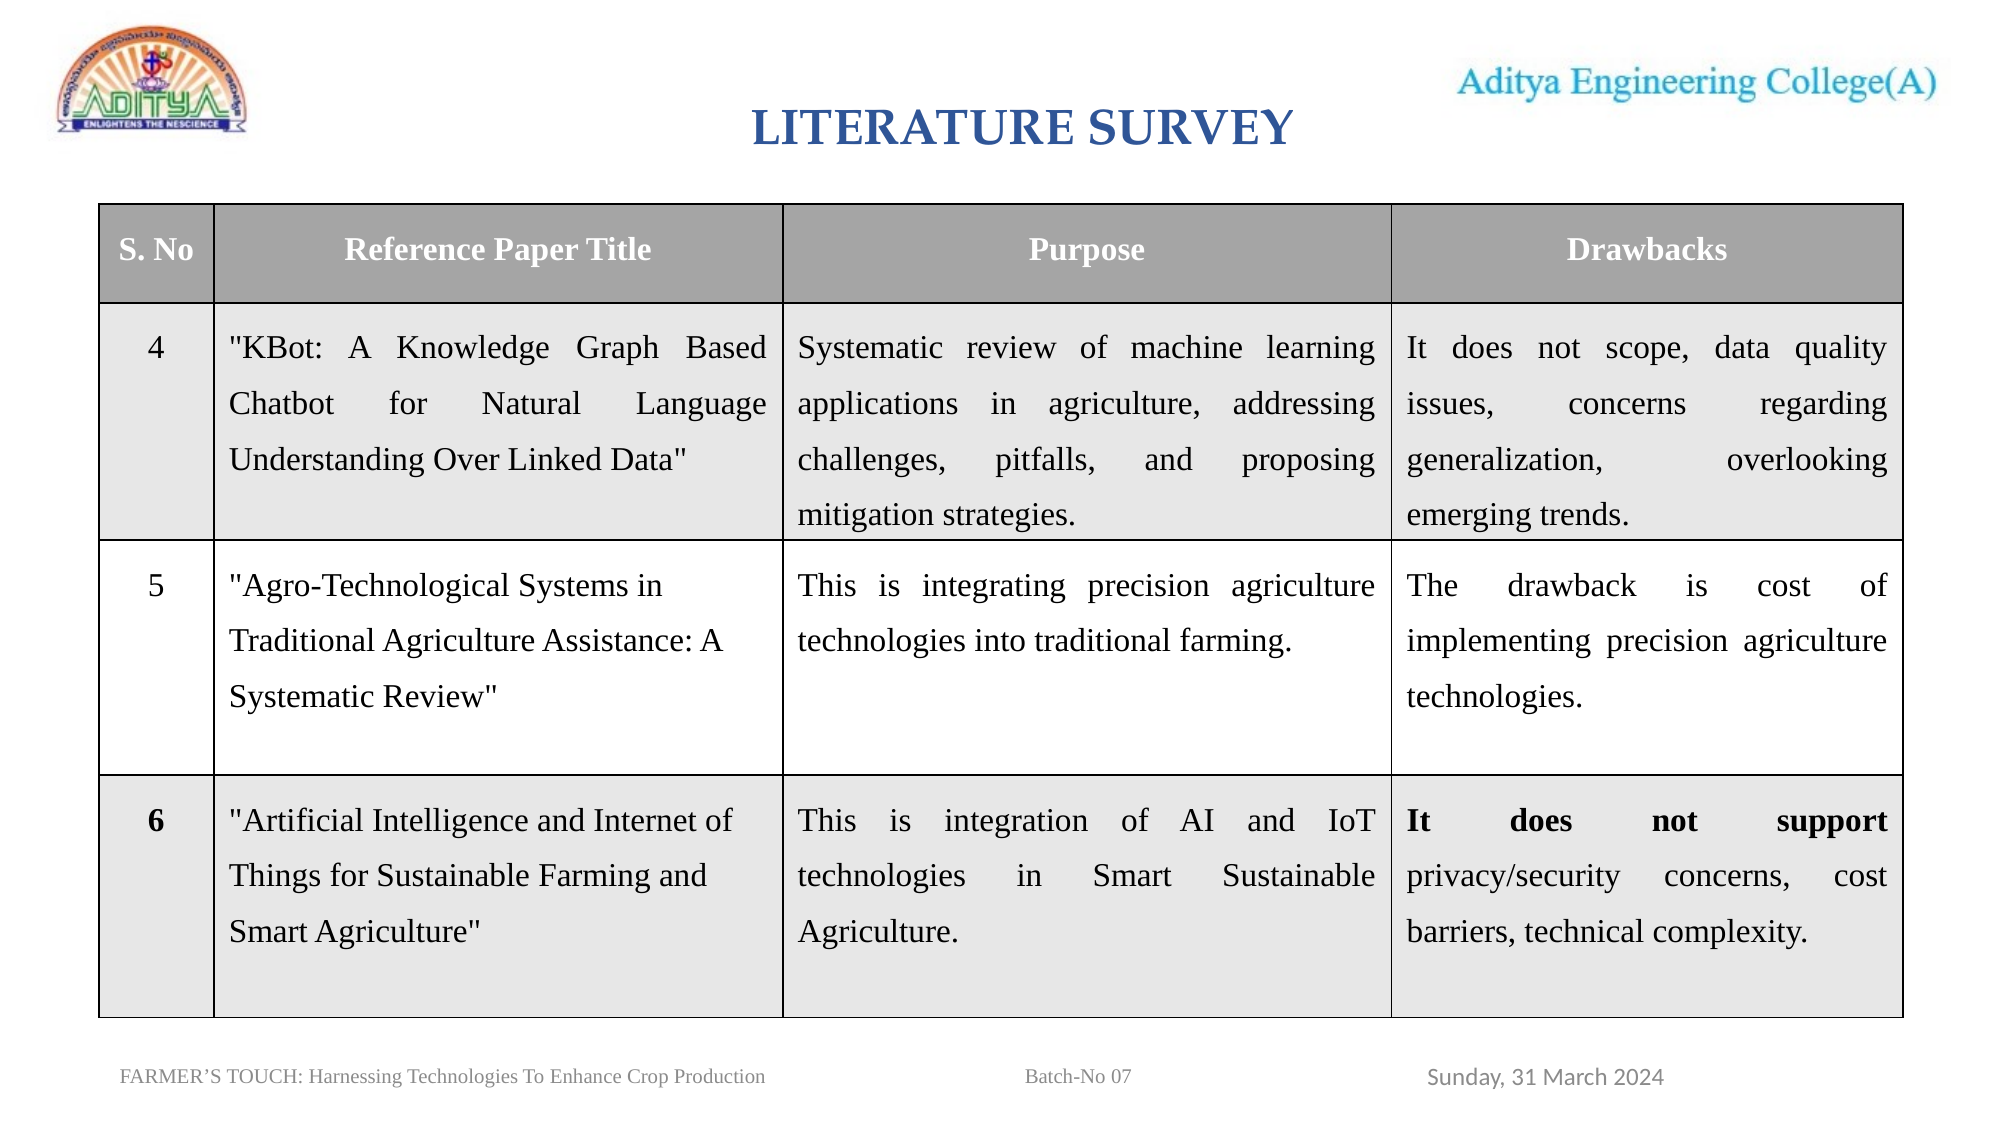

LITERATURE SURVEY
| S. No | Reference Paper Title | Purpose | Drawbacks |
| --- | --- | --- | --- |
| 4 | "KBot: A Knowledge Graph Based Chatbot for Natural Language Understanding Over Linked Data" | Systematic review of machine learning applications in agriculture, addressing challenges, pitfalls, and proposing mitigation strategies. | It does not scope, data quality issues, concerns regarding generalization, overlooking emerging trends. |
| 5 | "Agro-Technological Systems in Traditional Agriculture Assistance: A Systematic Review" | This is integrating precision agriculture technologies into traditional farming. | The drawback is cost of implementing precision agriculture technologies. |
| 6 | "Artificial Intelligence and Internet of Things for Sustainable Farming and Smart Agriculture" | This is integration of AI and IoT technologies in Smart Sustainable Agriculture. | It does not support privacy/security concerns, cost barriers, technical complexity. |
7
Sunday, 31 March 2024
FARMER’S TOUCH: Harnessing Technologies To Enhance Crop Production		 Batch-No 07